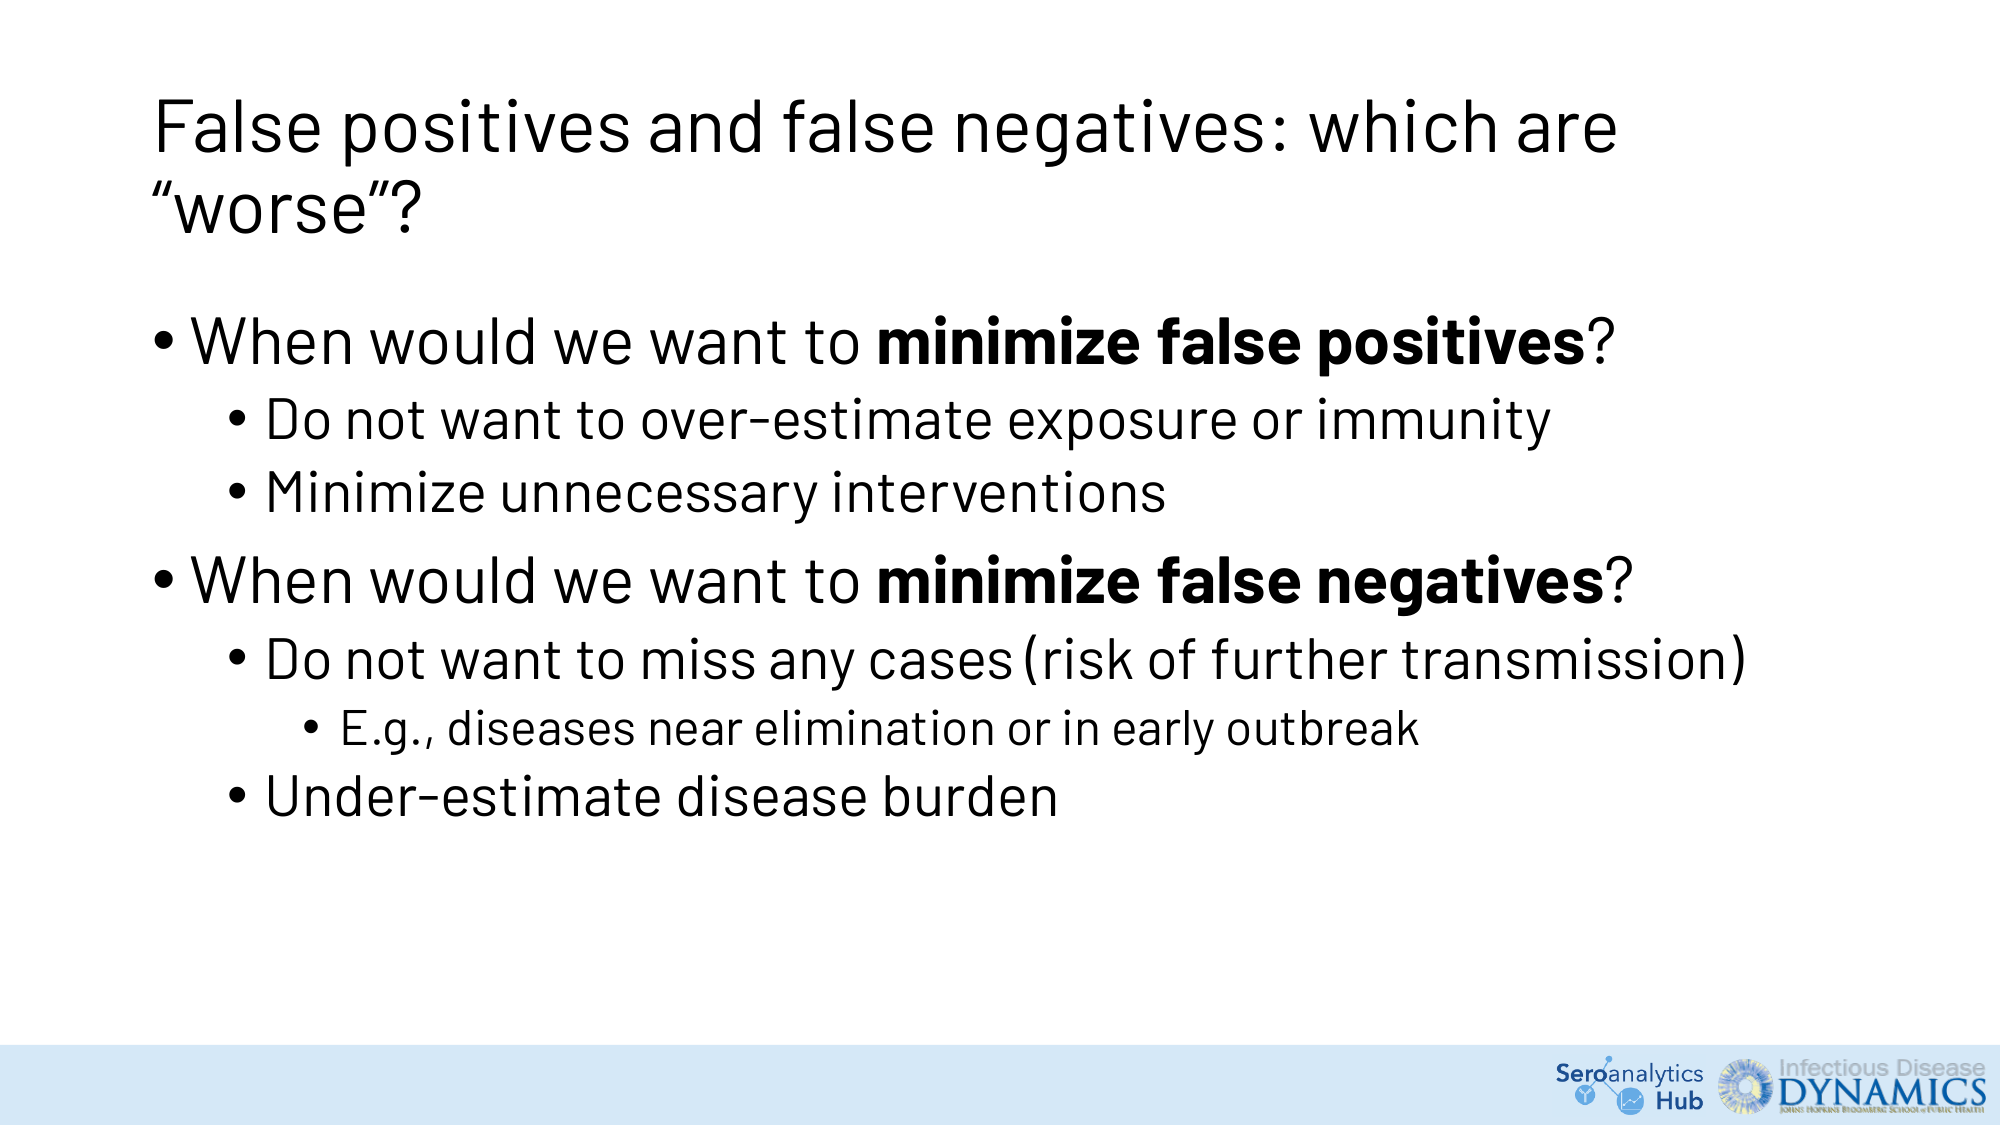

# False positives and false negatives: which are “worse”?
When would we want to minimize false positives?
Do not want to over-estimate exposure or immunity
Minimize unnecessary interventions
When would we want to minimize false negatives?
Do not want to miss any cases (risk of further transmission)
E.g., diseases near elimination or in early outbreak
Under-estimate disease burden